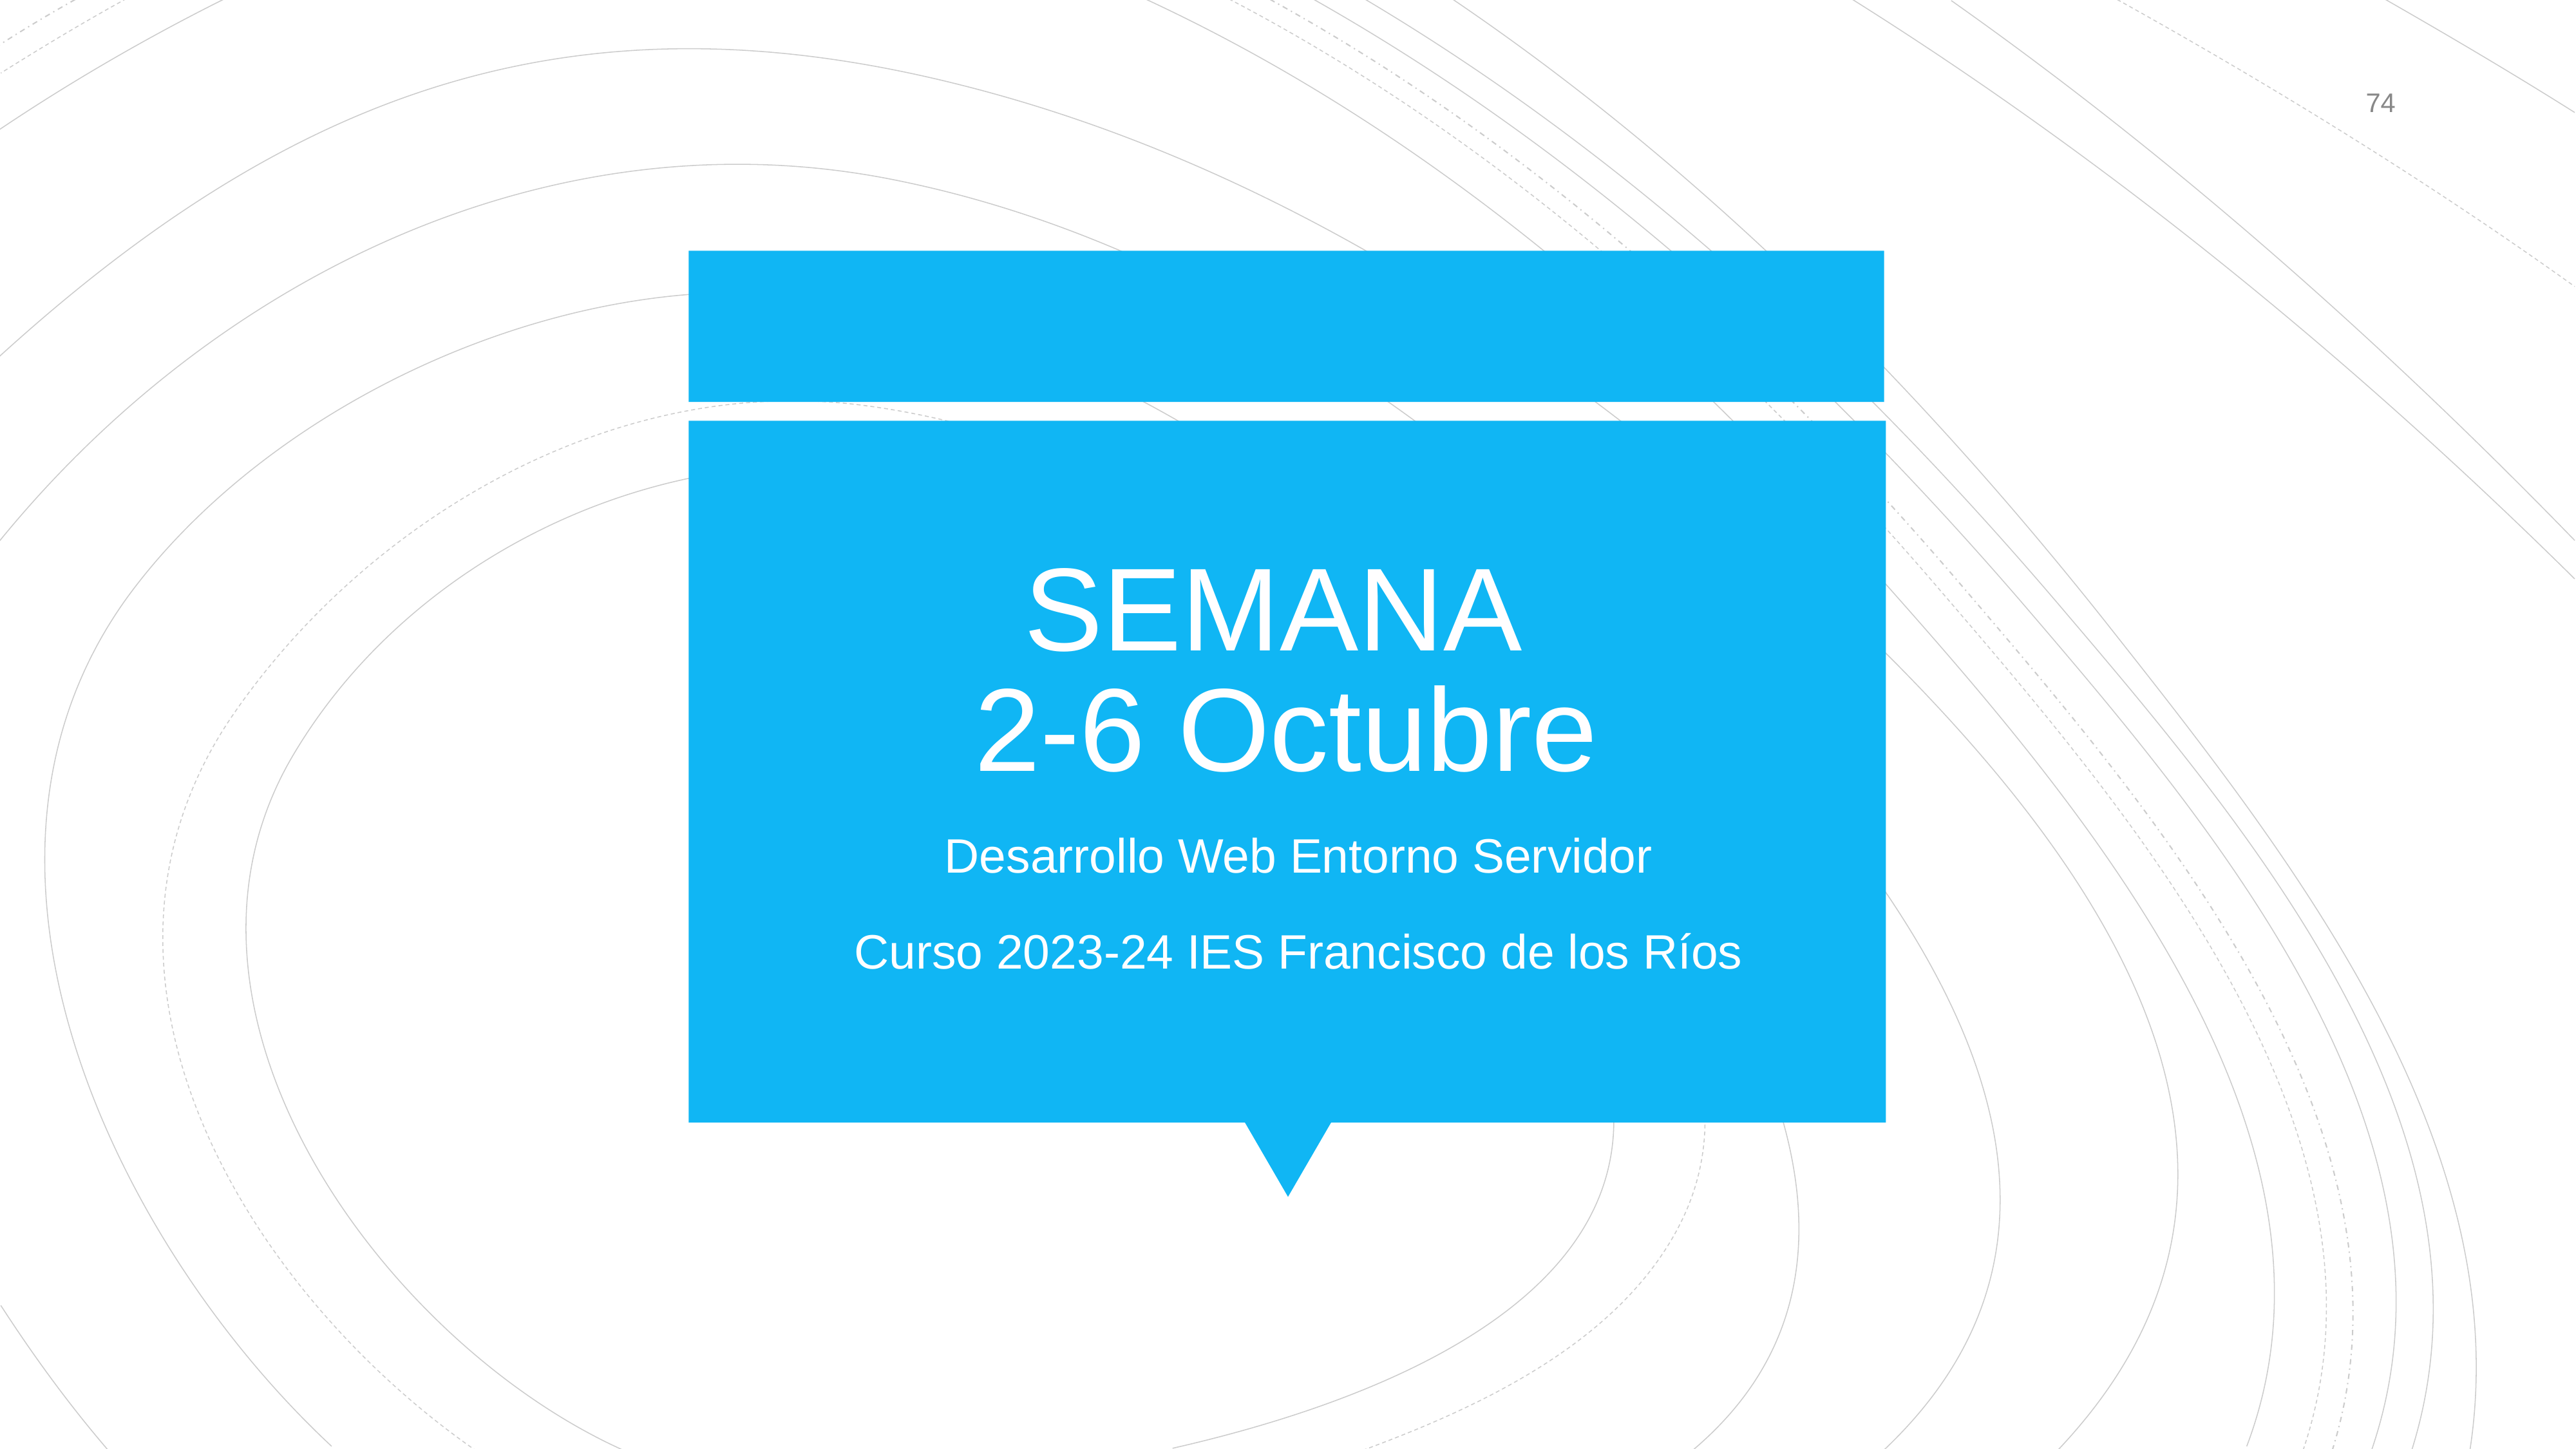

74
# SEMANA 2-6 Octubre
Desarrollo Web Entorno Servidor
Curso 2023-24 IES Francisco de los Ríos